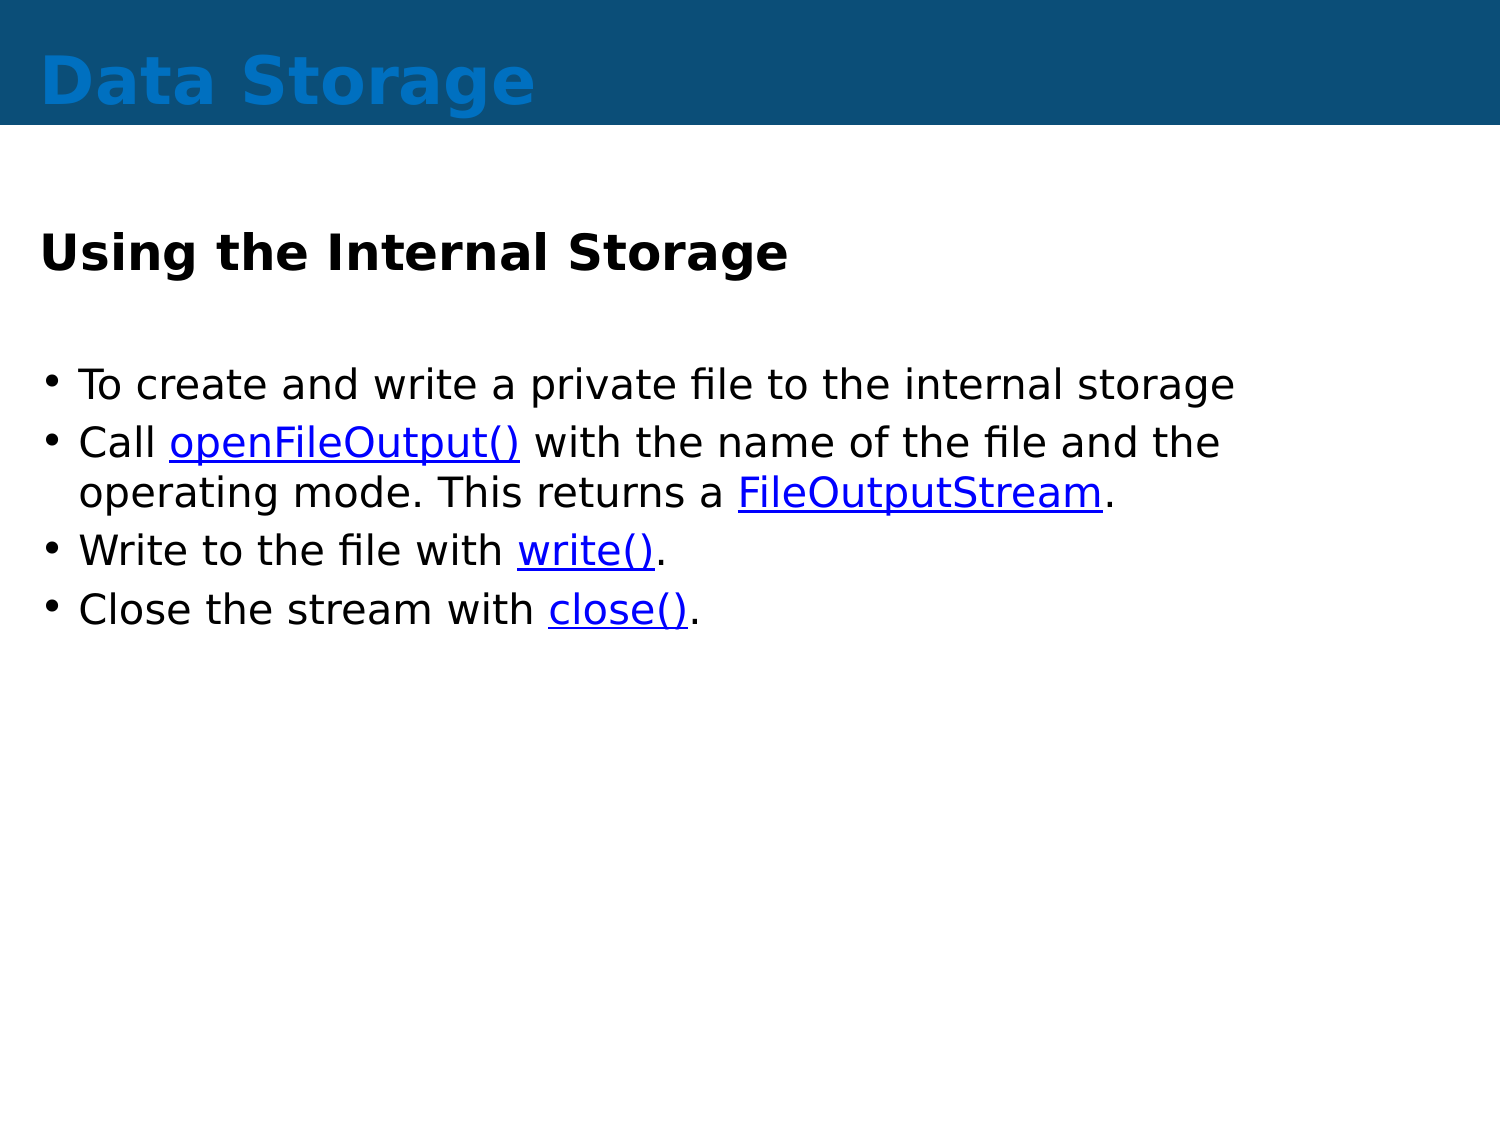

# Data Storage
Using the Internal Storage
To create and write a private file to the internal storage
Call openFileOutput() with the name of the file and the operating mode. This returns a FileOutputStream.
Write to the file with write().
Close the stream with close().